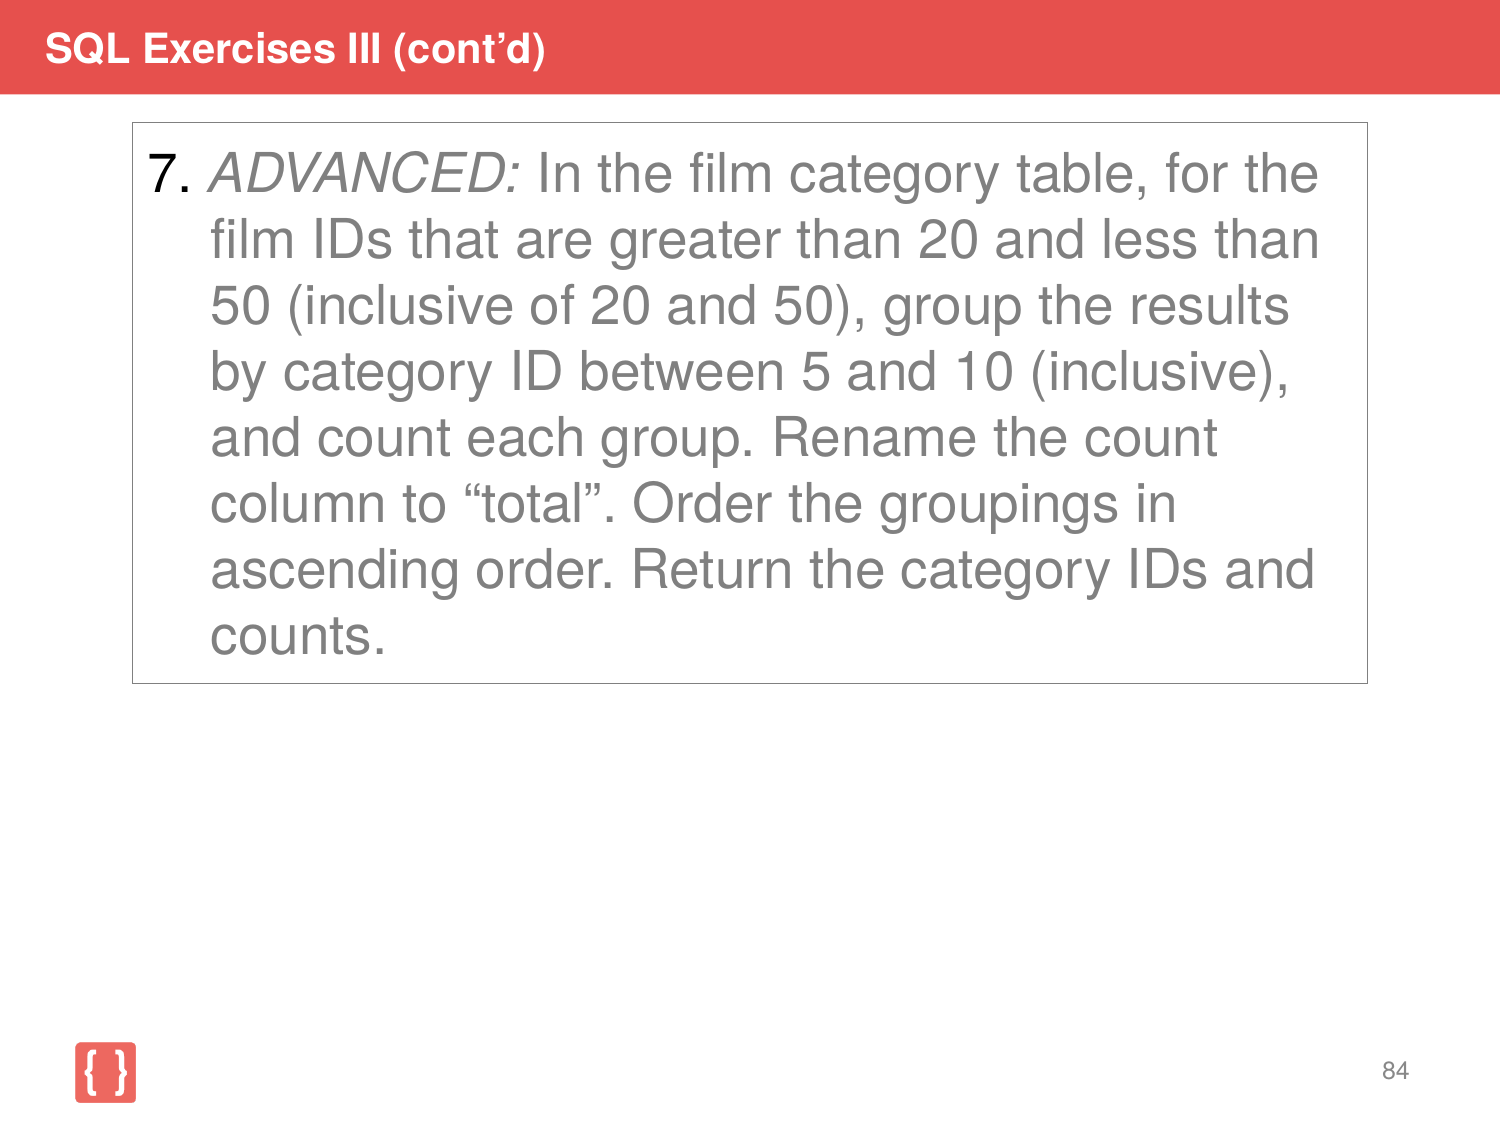

# SQL Exercises III (cont’d)
7. ADVANCED: In the film category table, for the film IDs that are greater than 20 and less than 50 (inclusive of 20 and 50), group the results by category ID between 5 and 10 (inclusive), and count each group. Rename the count column to “total”. Order the groupings in ascending order. Return the category IDs and counts.
84